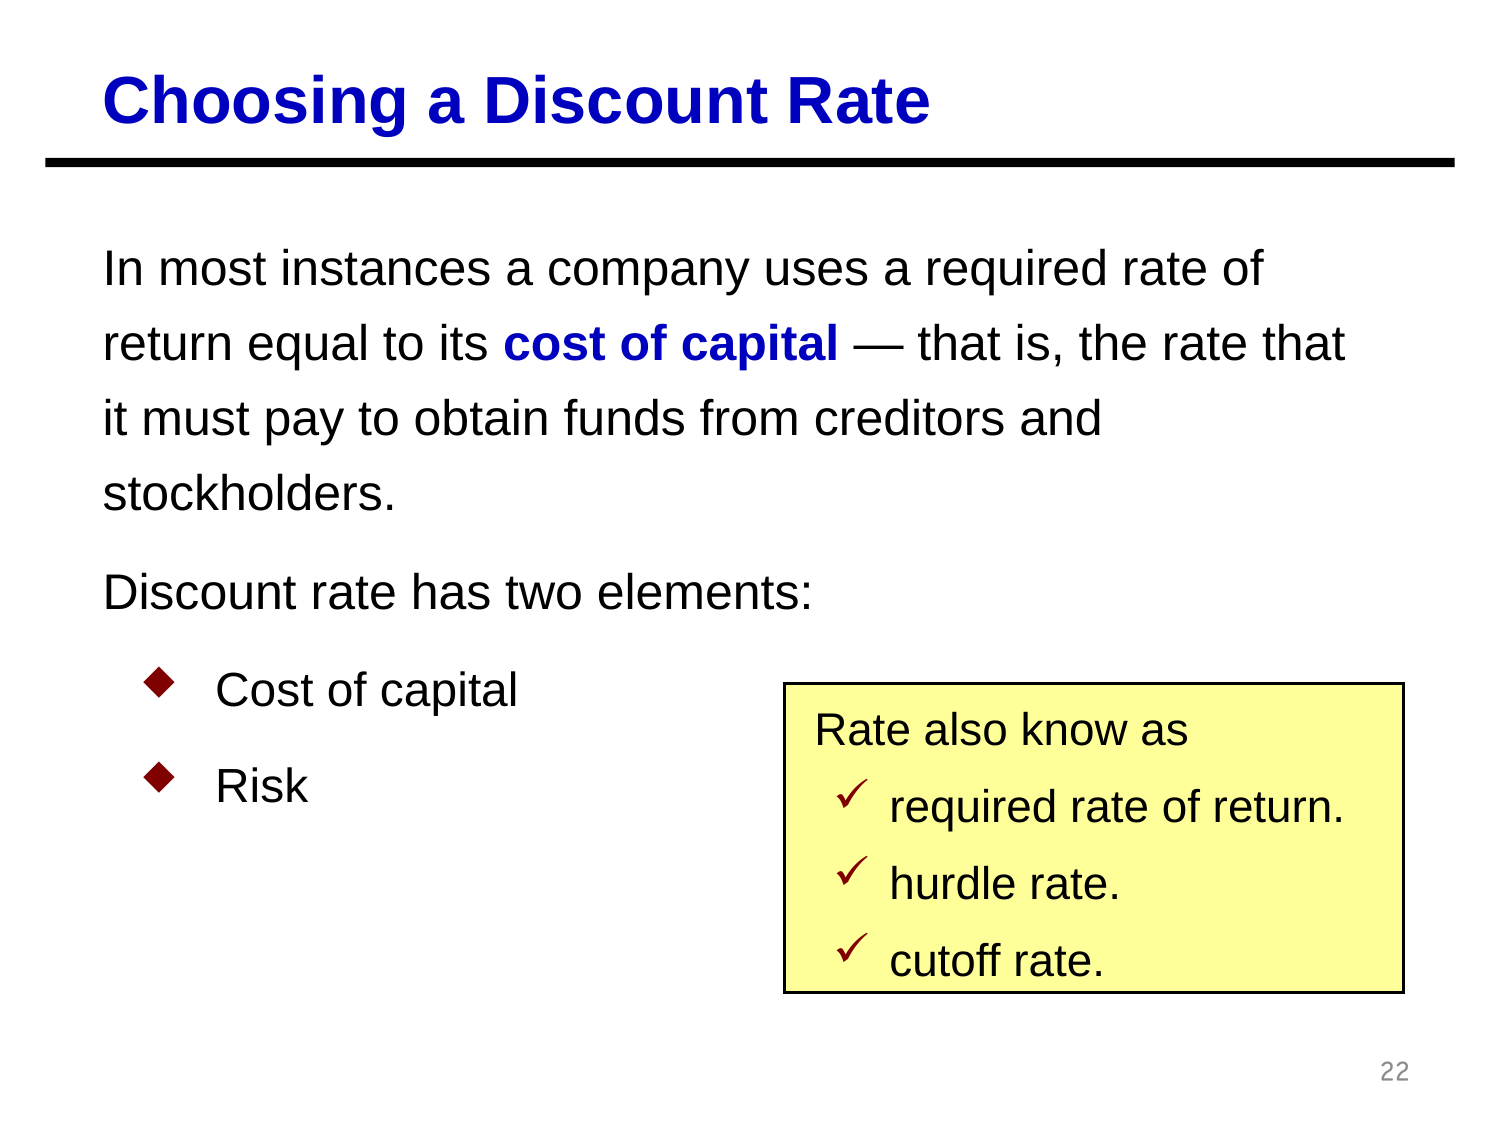

Choosing a Discount Rate

In most instances a company uses a required rate of return equal to its cost of capital — that is, the rate that it must pay to obtain funds from creditors and stockholders.
Discount rate has two elements:
Cost of capital
Risk
Rate also know as
required rate of return.
hurdle rate.
cutoff rate.
22